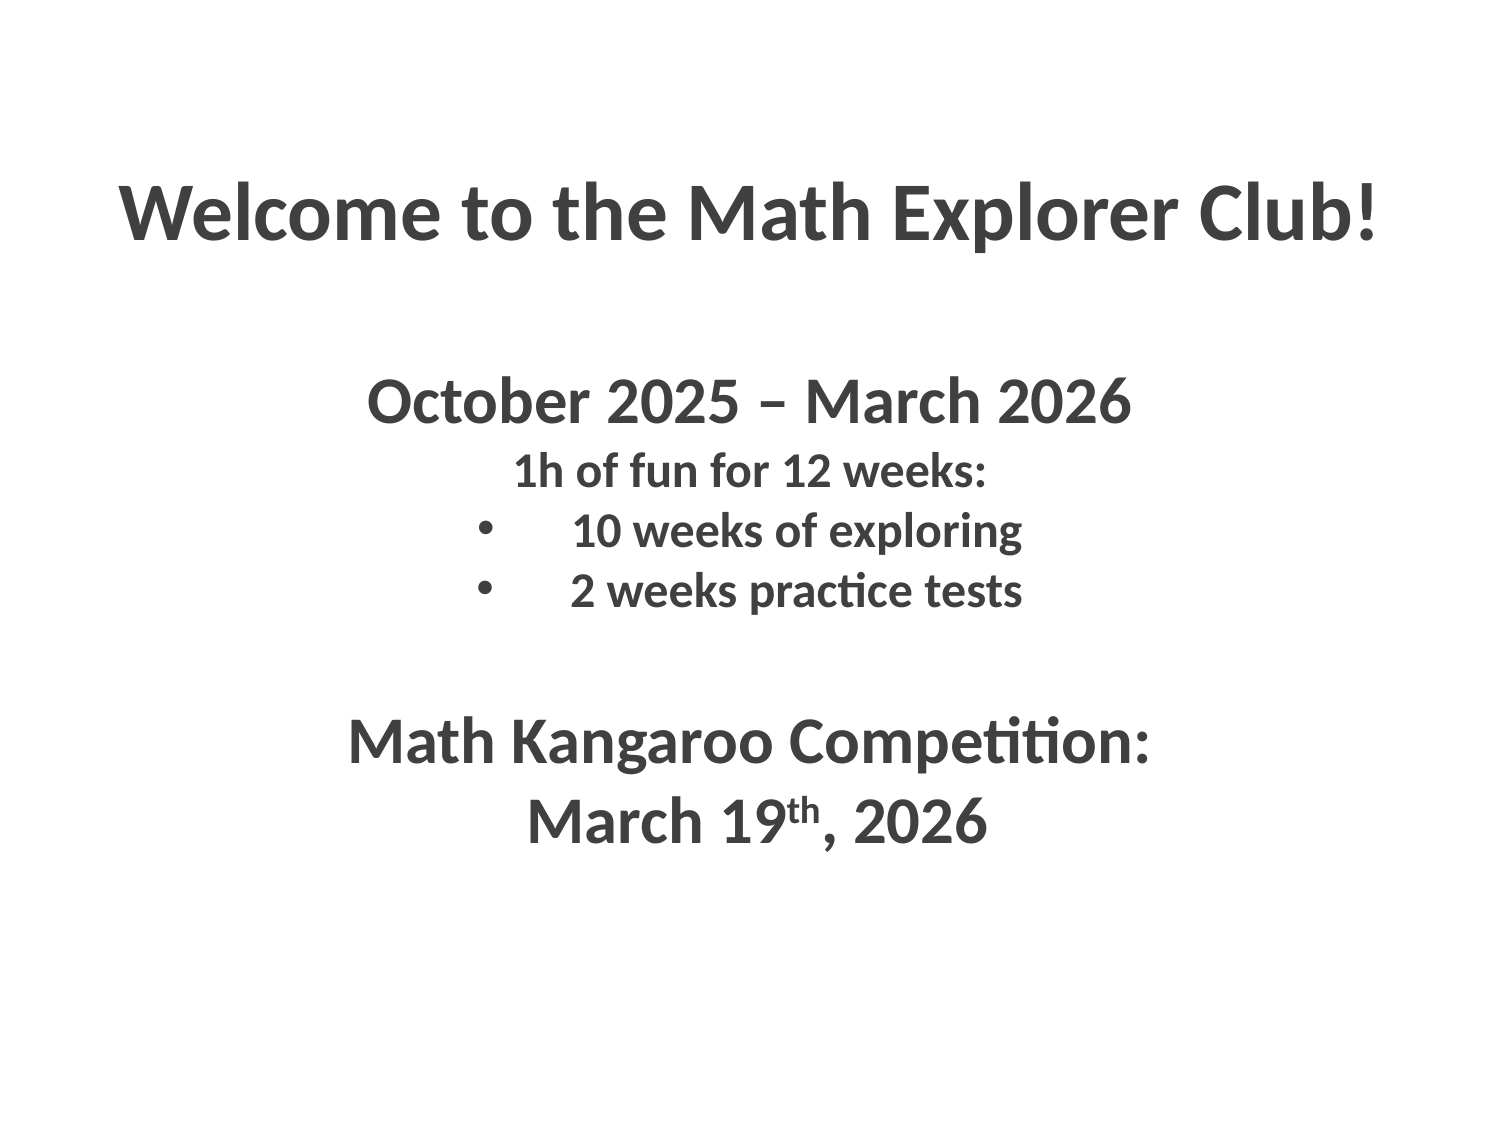

Welcome to the Math Explorer Club!

October 2025 – March 2026
1h of fun for 12 weeks:
10 weeks of exploring
2 weeks practice tests

Math Kangaroo Competition:
 March 19th, 2026